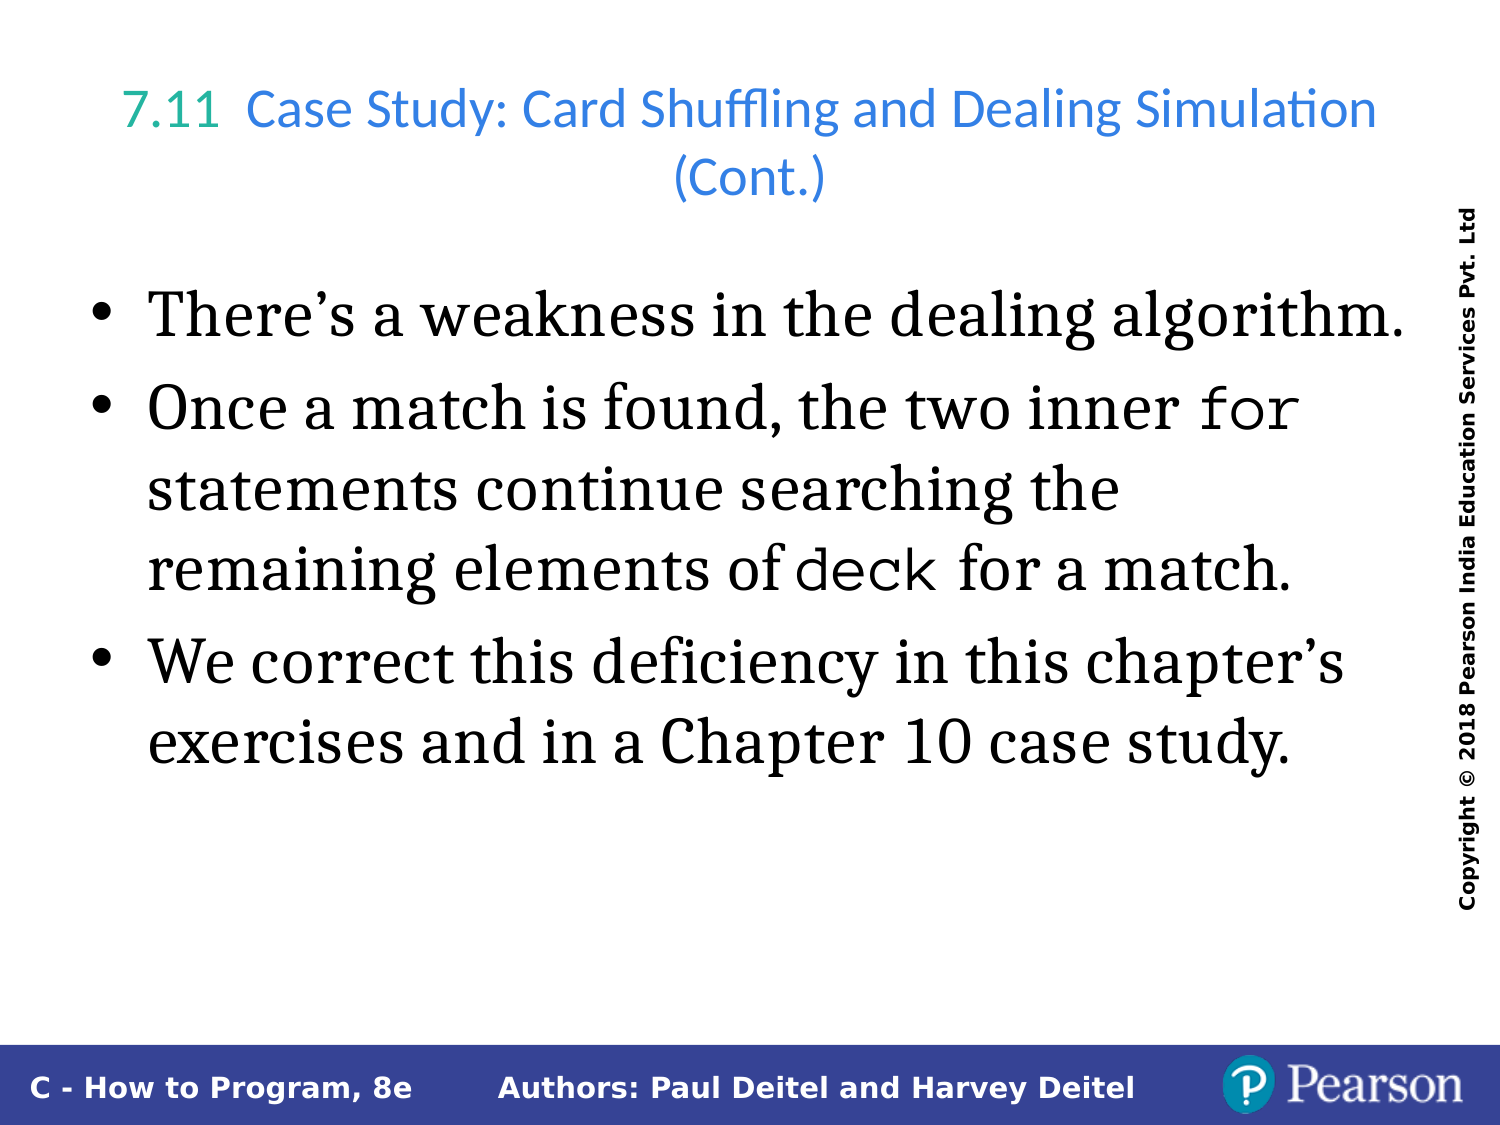

# 7.11  Case Study: Card Shuffling and Dealing Simulation (Cont.)
There’s a weakness in the dealing algorithm.
Once a match is found, the two inner for statements continue searching the remaining elements of deck for a match.
We correct this deficiency in this chapter’s exercises and in a Chapter 10 case study.